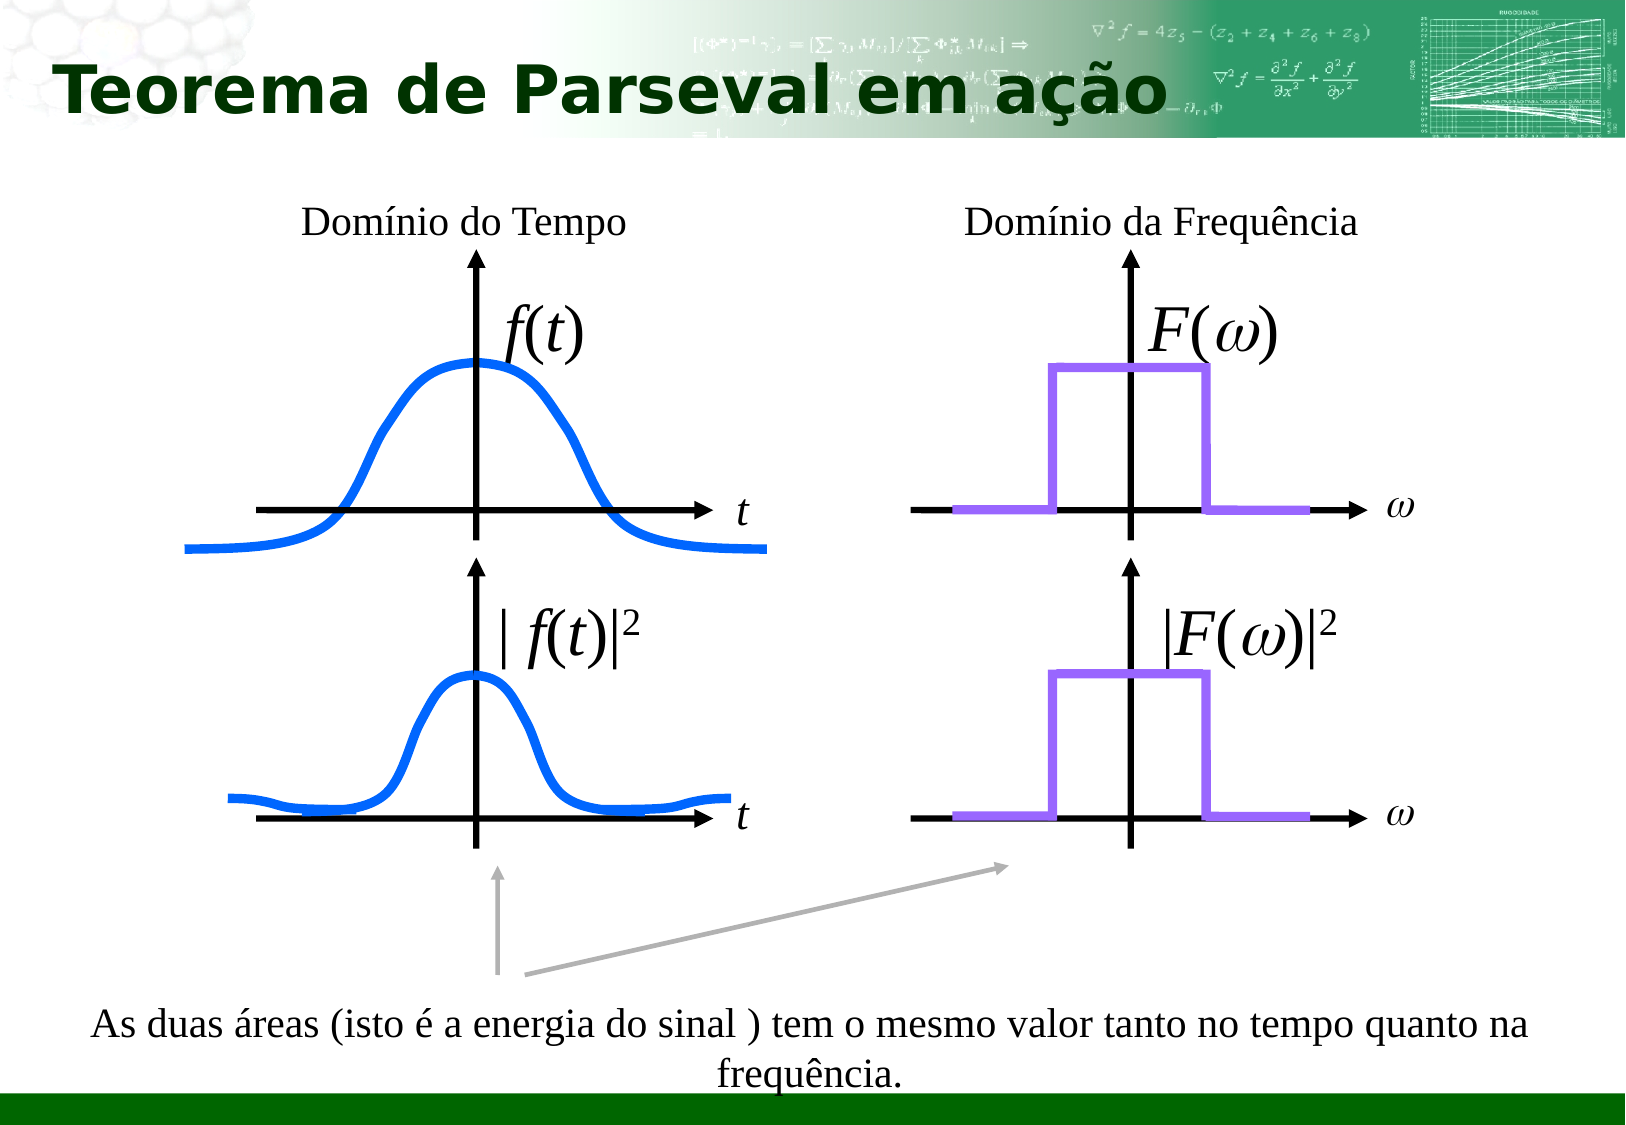

# Teorema de Parseval em ação

Domínio do Tempo
Domínio da Frequência

f(t)
F(ω)

ω
t

| f(t)|2
|F(ω)|2

t
ω

As duas áreas (isto é a energia do sinal ) tem o mesmo valor tanto no tempo quanto na frequência.